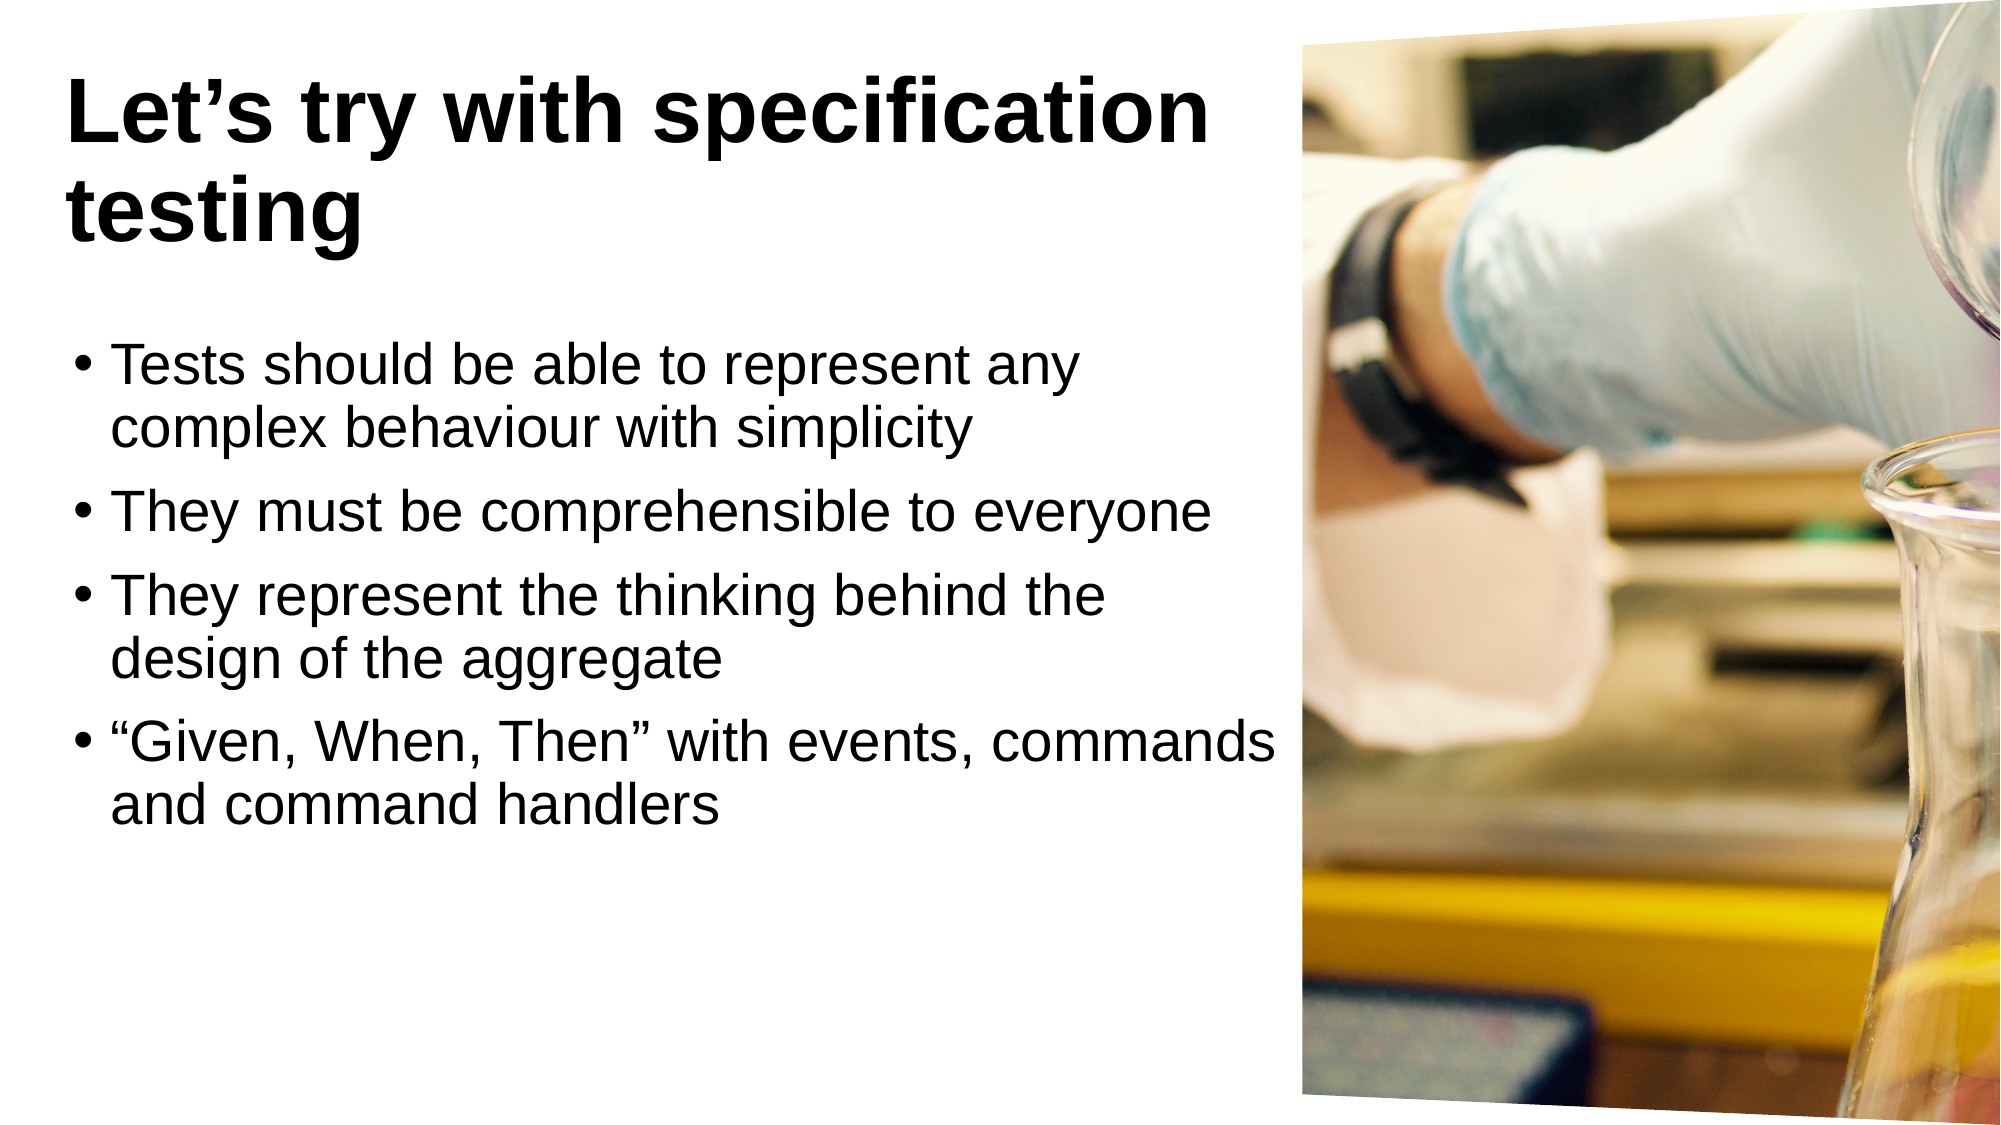

# Let’s try with specification testing
Tests should be able to represent any complex behaviour with simplicity
They must be comprehensible to everyone
They represent the thinking behind the design of the aggregate
“Given, When, Then” with events, commands and command handlers